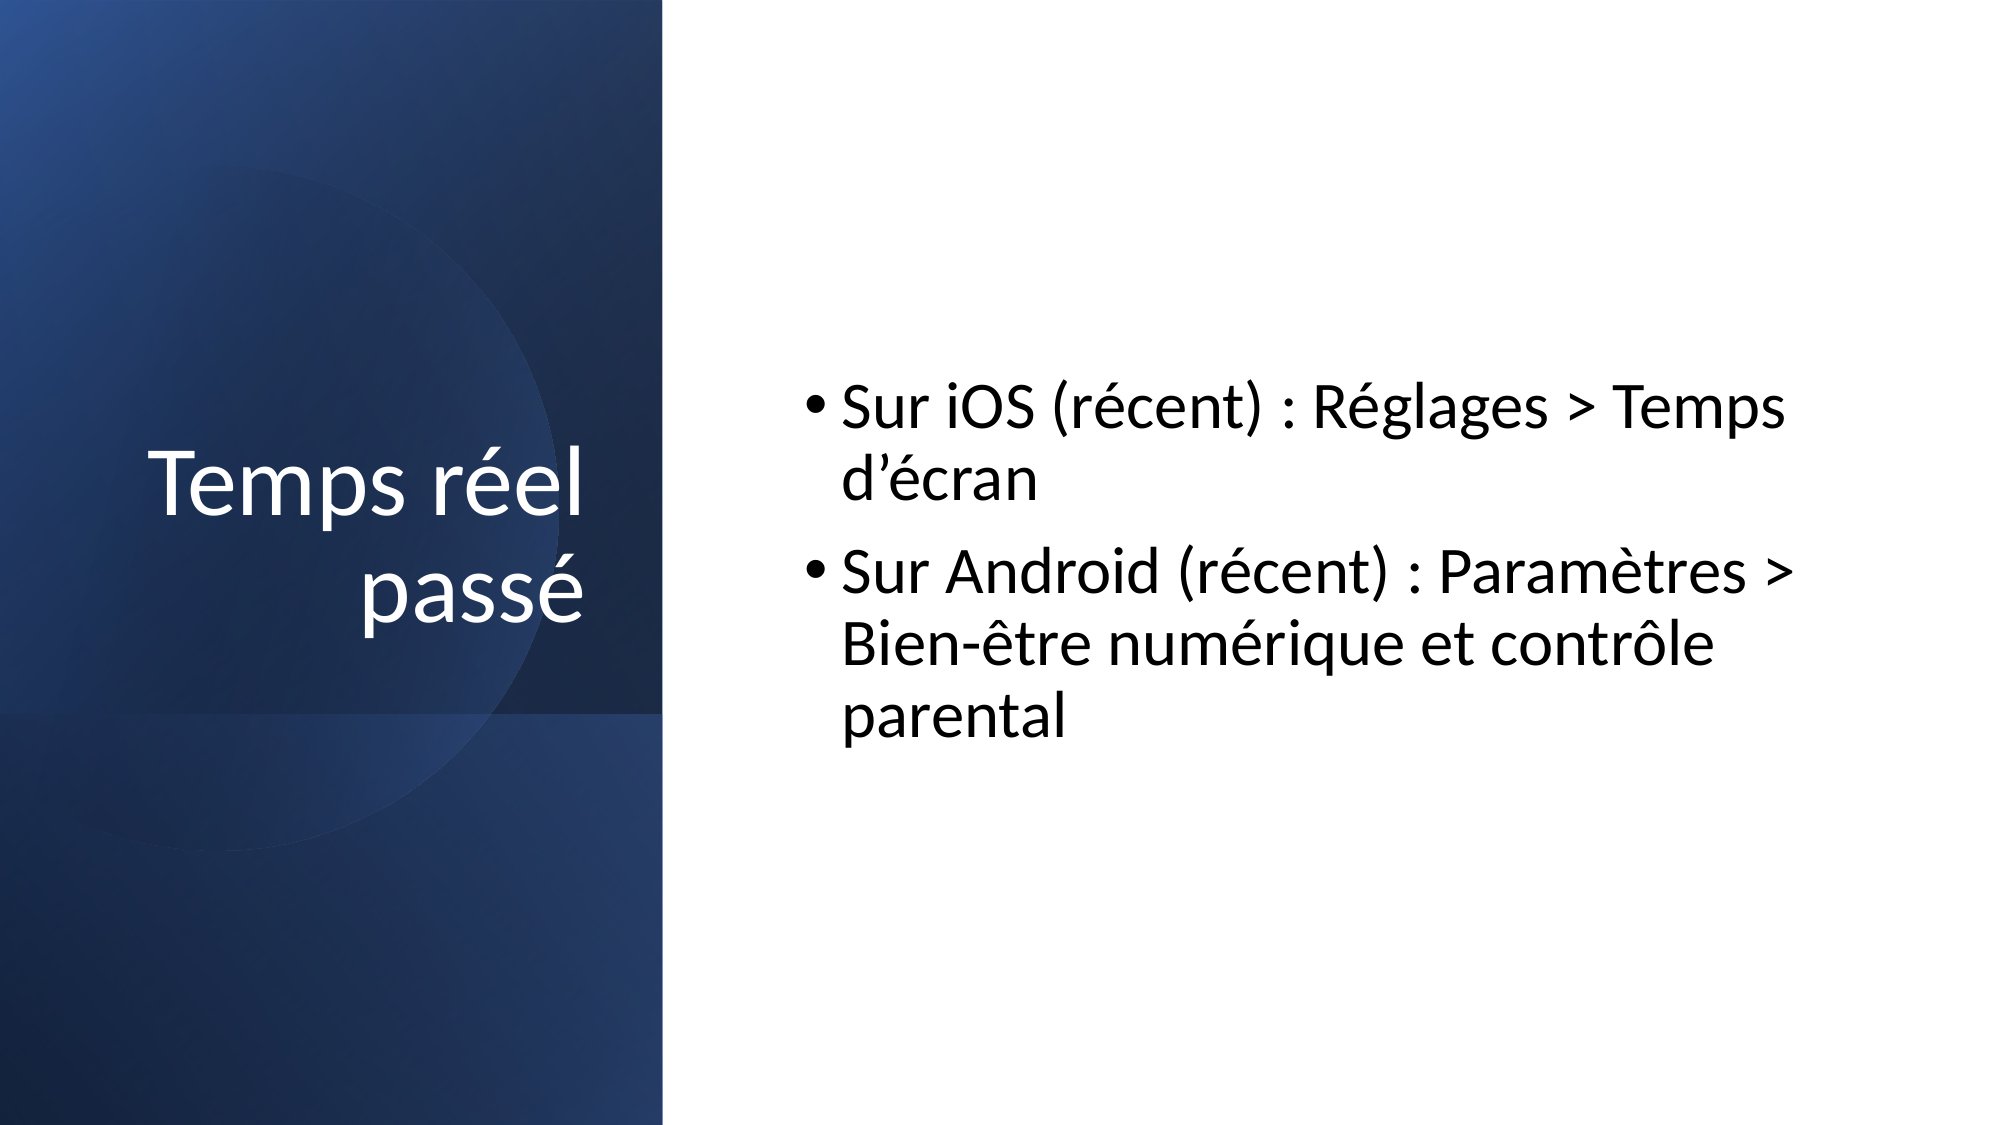

# Temps réel passé
Sur iOS (récent) : Réglages > Temps d’écran
Sur Android (récent) : Paramètres > Bien-être numérique et contrôle parental